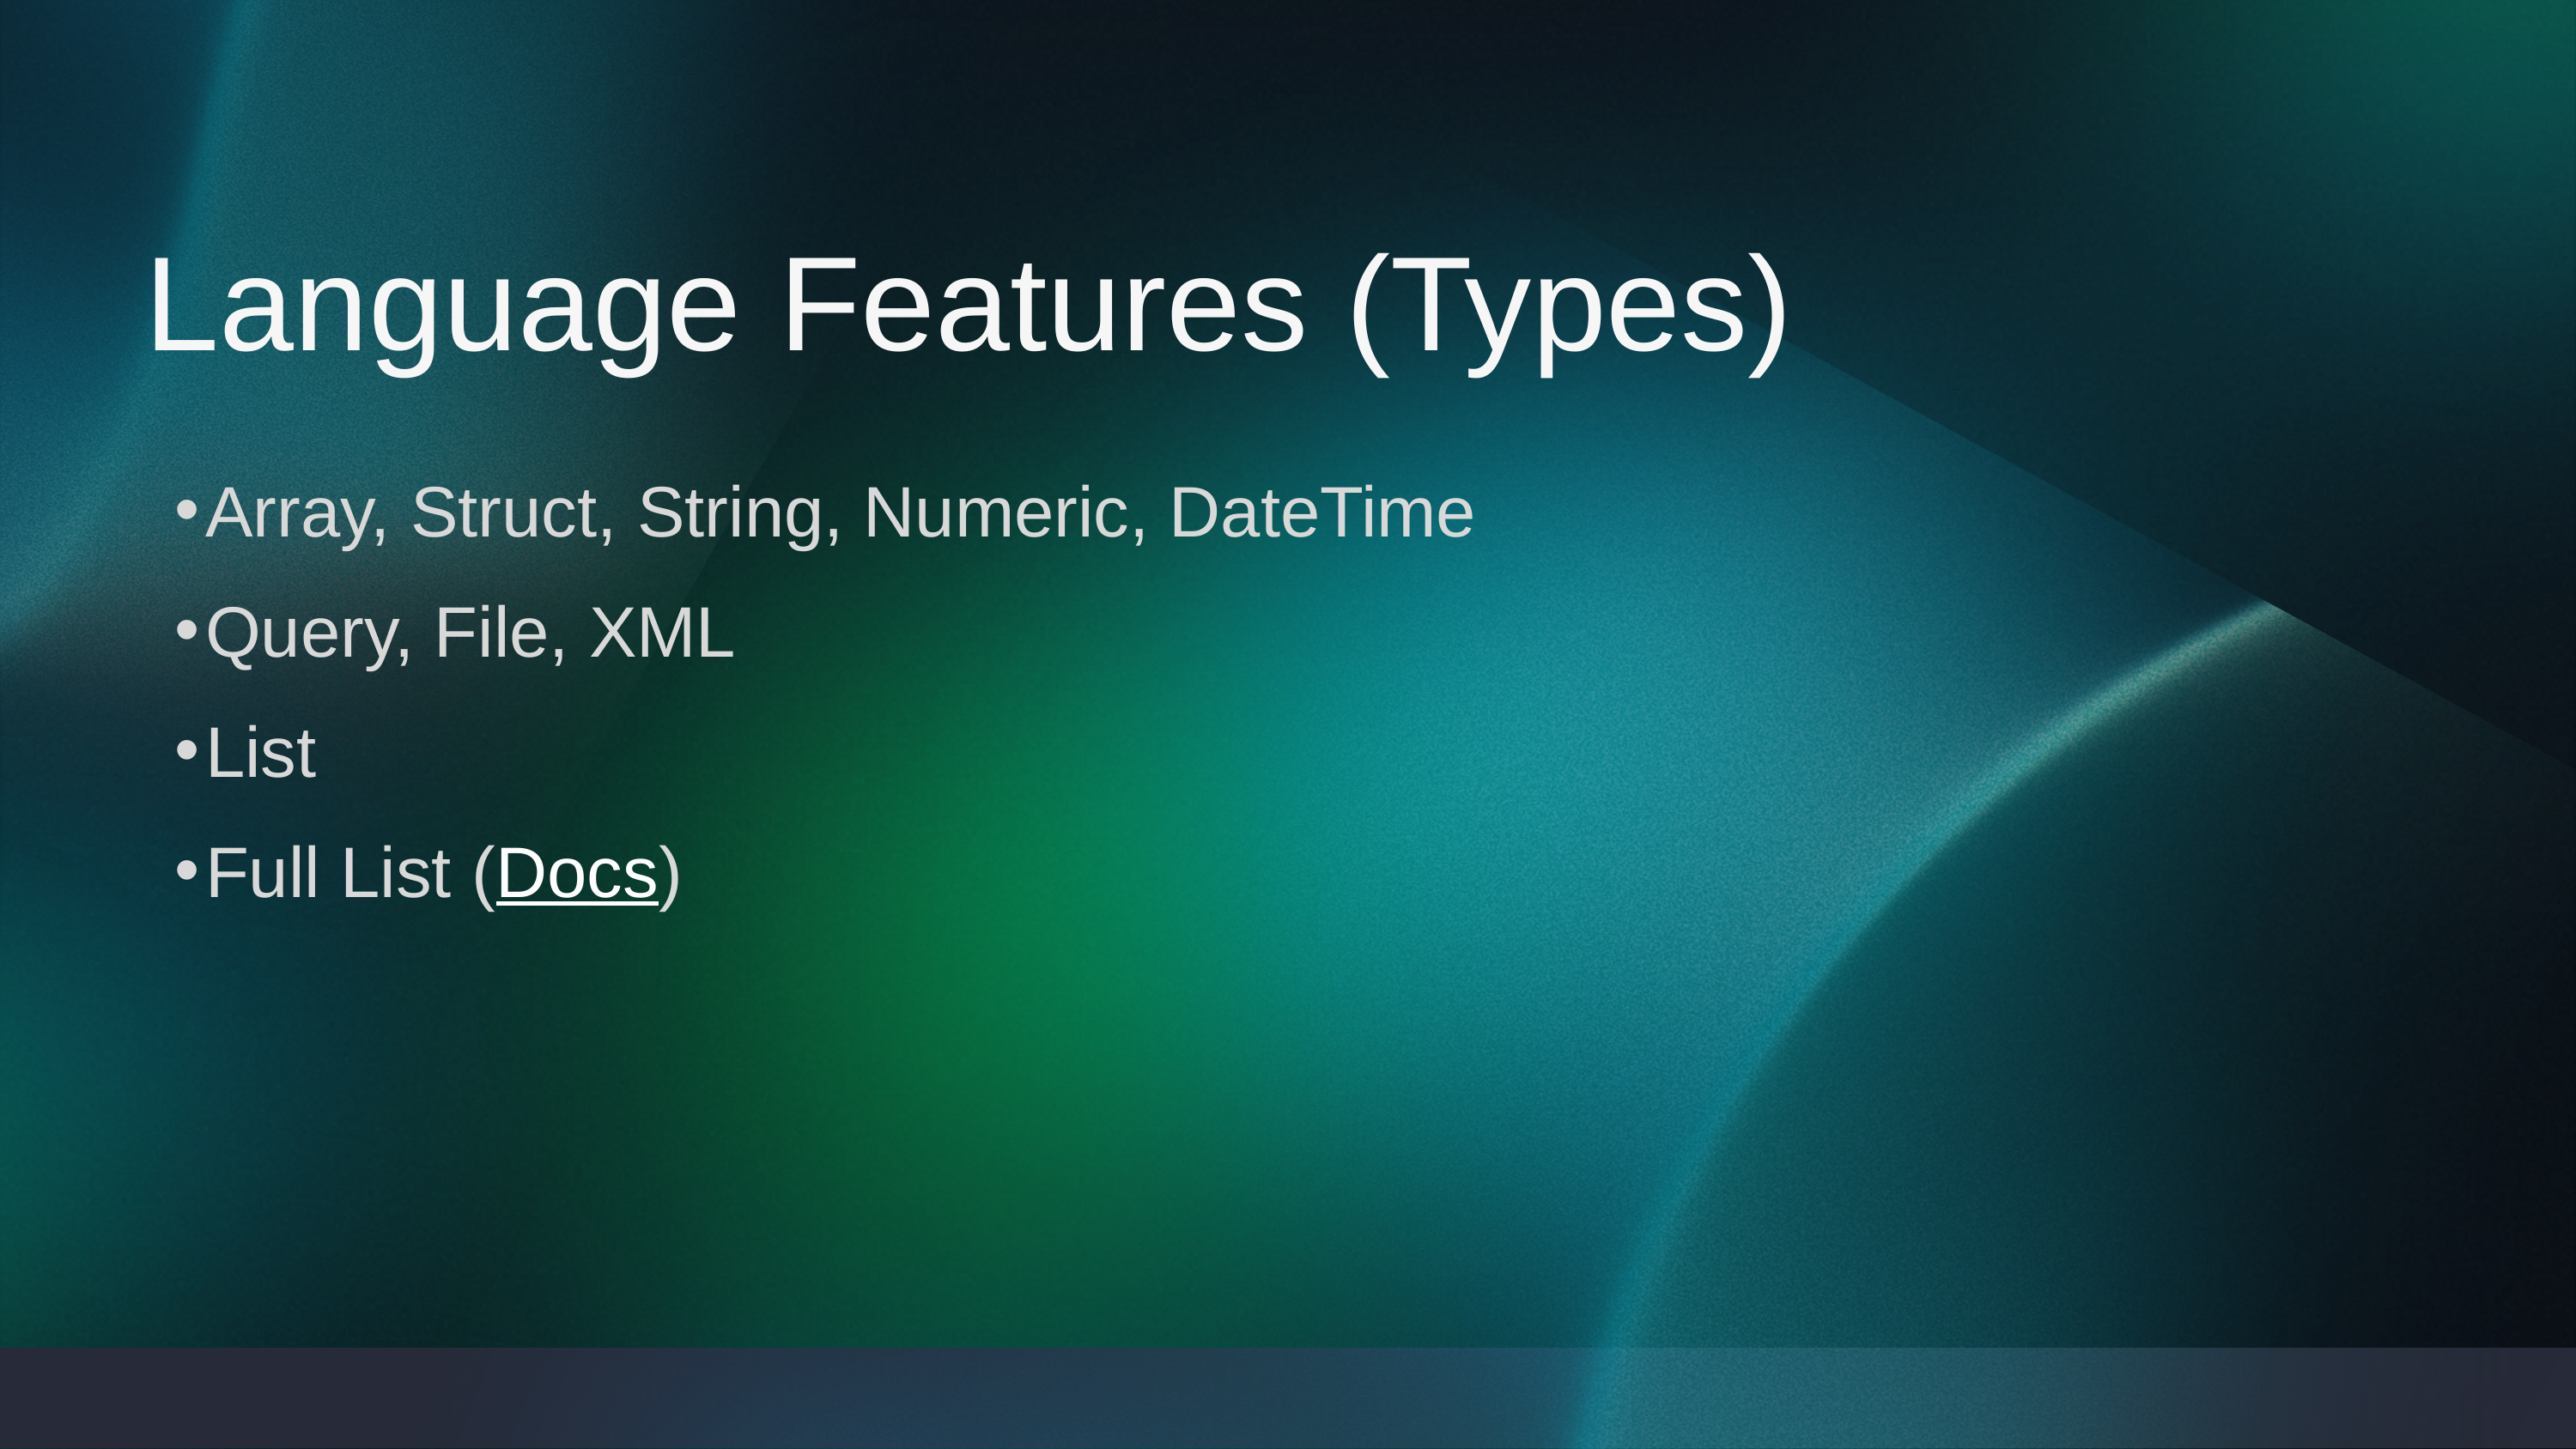

Language Features (Types)
Array, Struct, String, Numeric, DateTime
Query, File, XML
List
Full List (Docs)